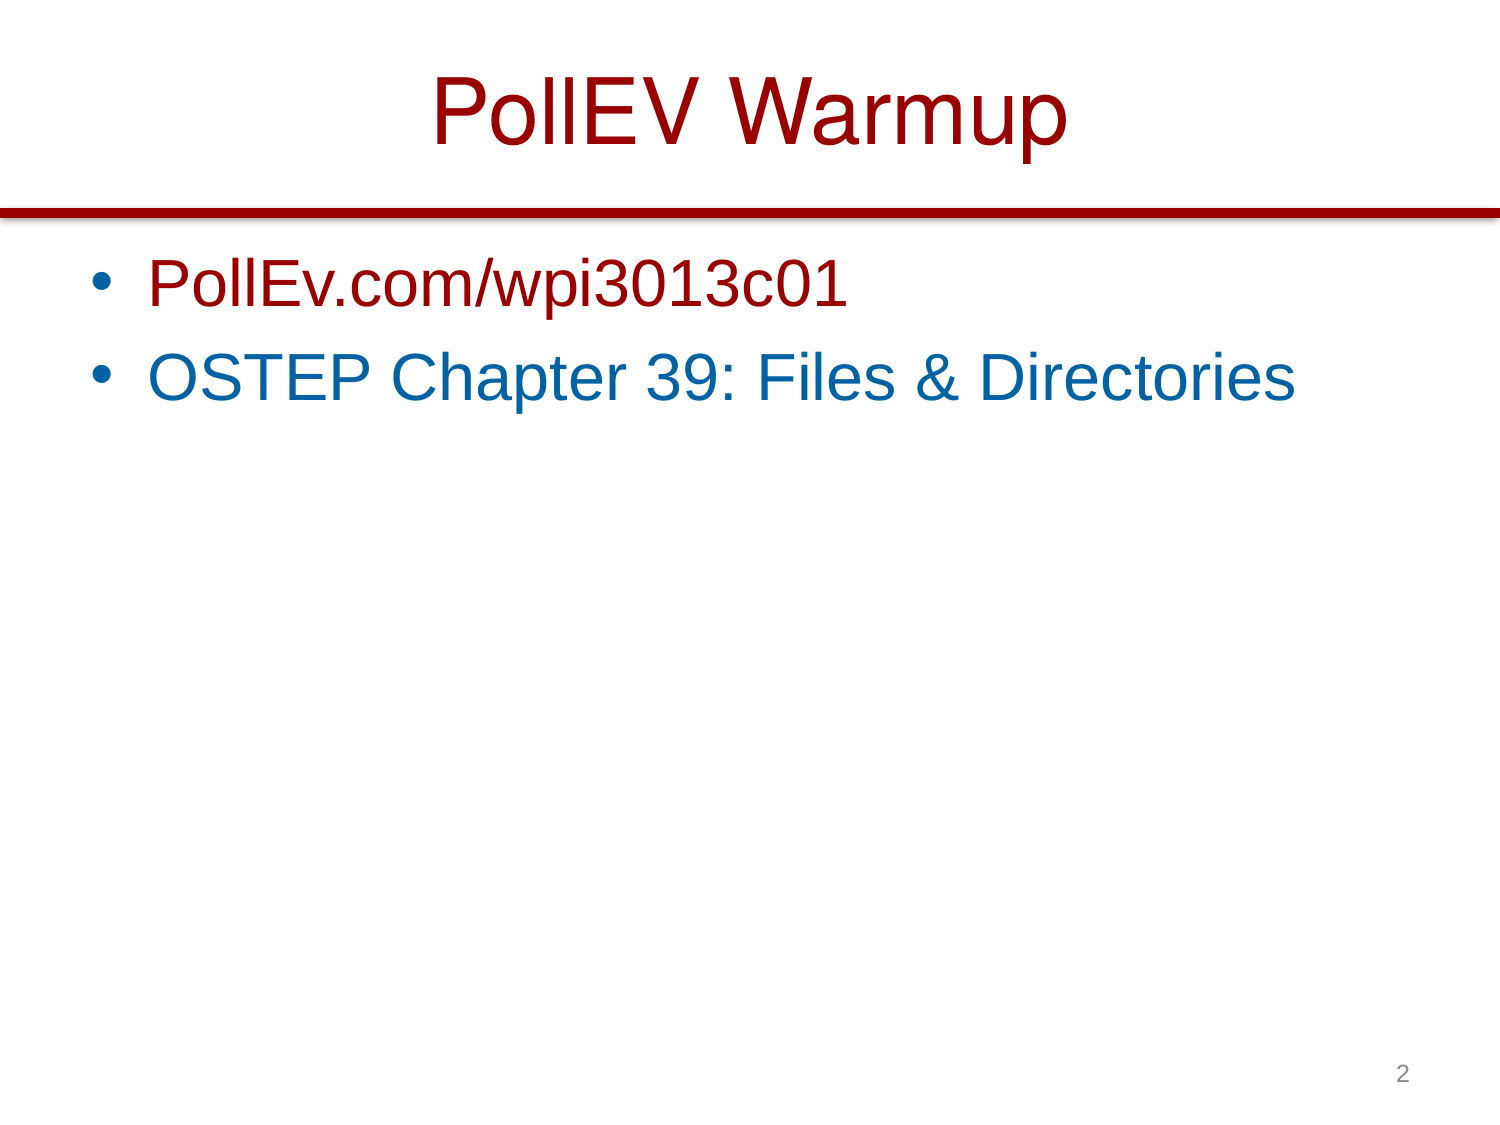

# PollEV Warmup
PollEv.com/wpi3013c01
OSTEP Chapter 39: Files & Directories
2